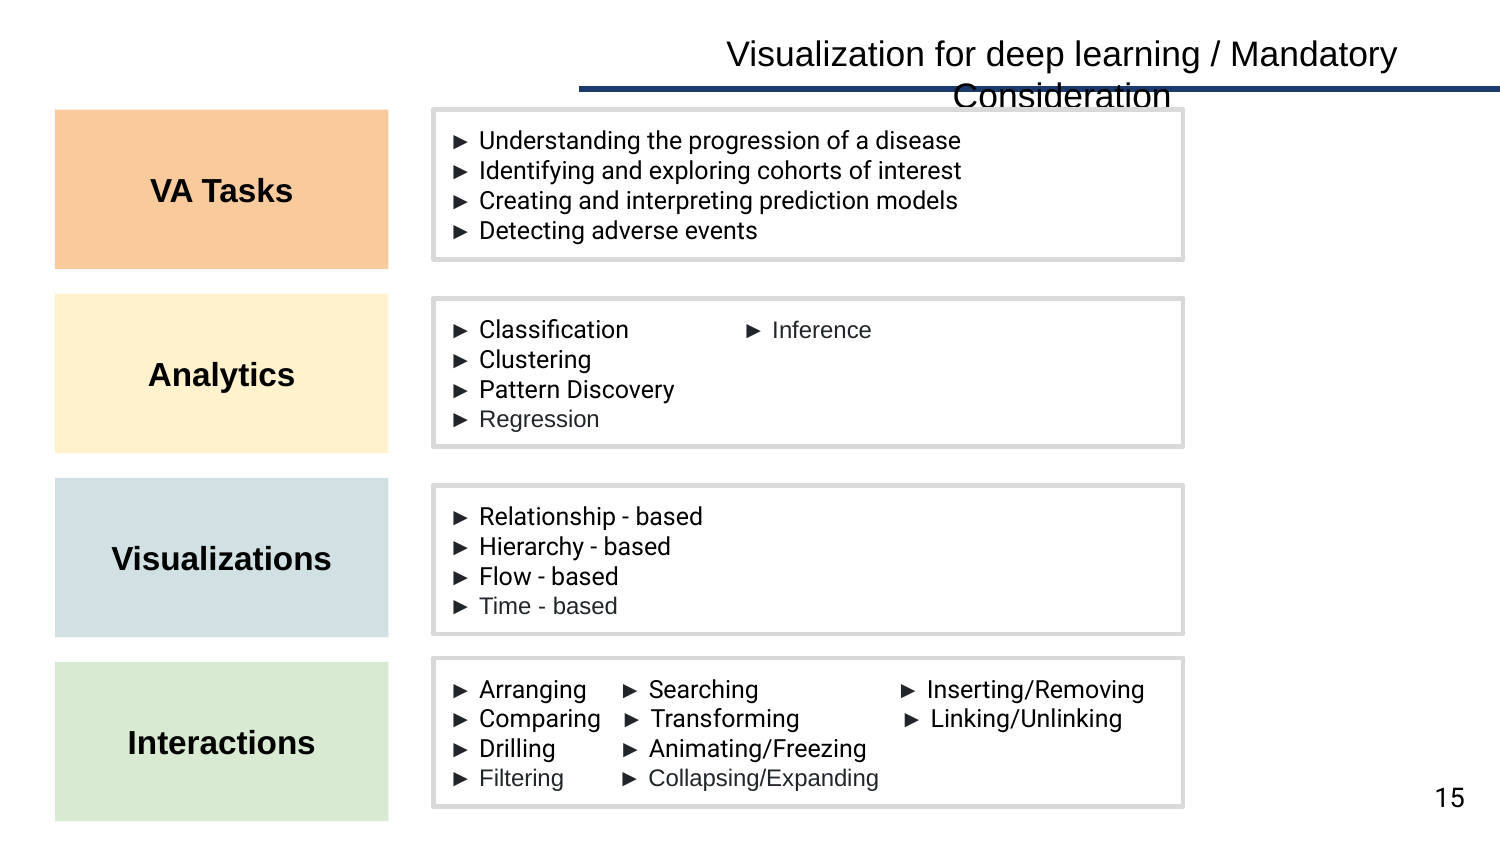

Visualization for deep learning / Mandatory Consideration
VA Tasks
► Understanding the progression of a disease
► Identifying and exploring cohorts of interest
► Creating and interpreting prediction models
► Detecting adverse events
Analytics
► Classification                  ► Inference
► Clustering
► Pattern Discovery
► Regression
Visualizations
► Relationship - based
► Hierarchy - based
► Flow - based
► Time - based
► Arranging     ► Searching                      ► Inserting/Removing
► Comparing   ► Transforming                ► Linking/Unlinking
► Drilling          ► Animating/Freezing
► Filtering        ► Collapsing/Expanding
Interactions
15